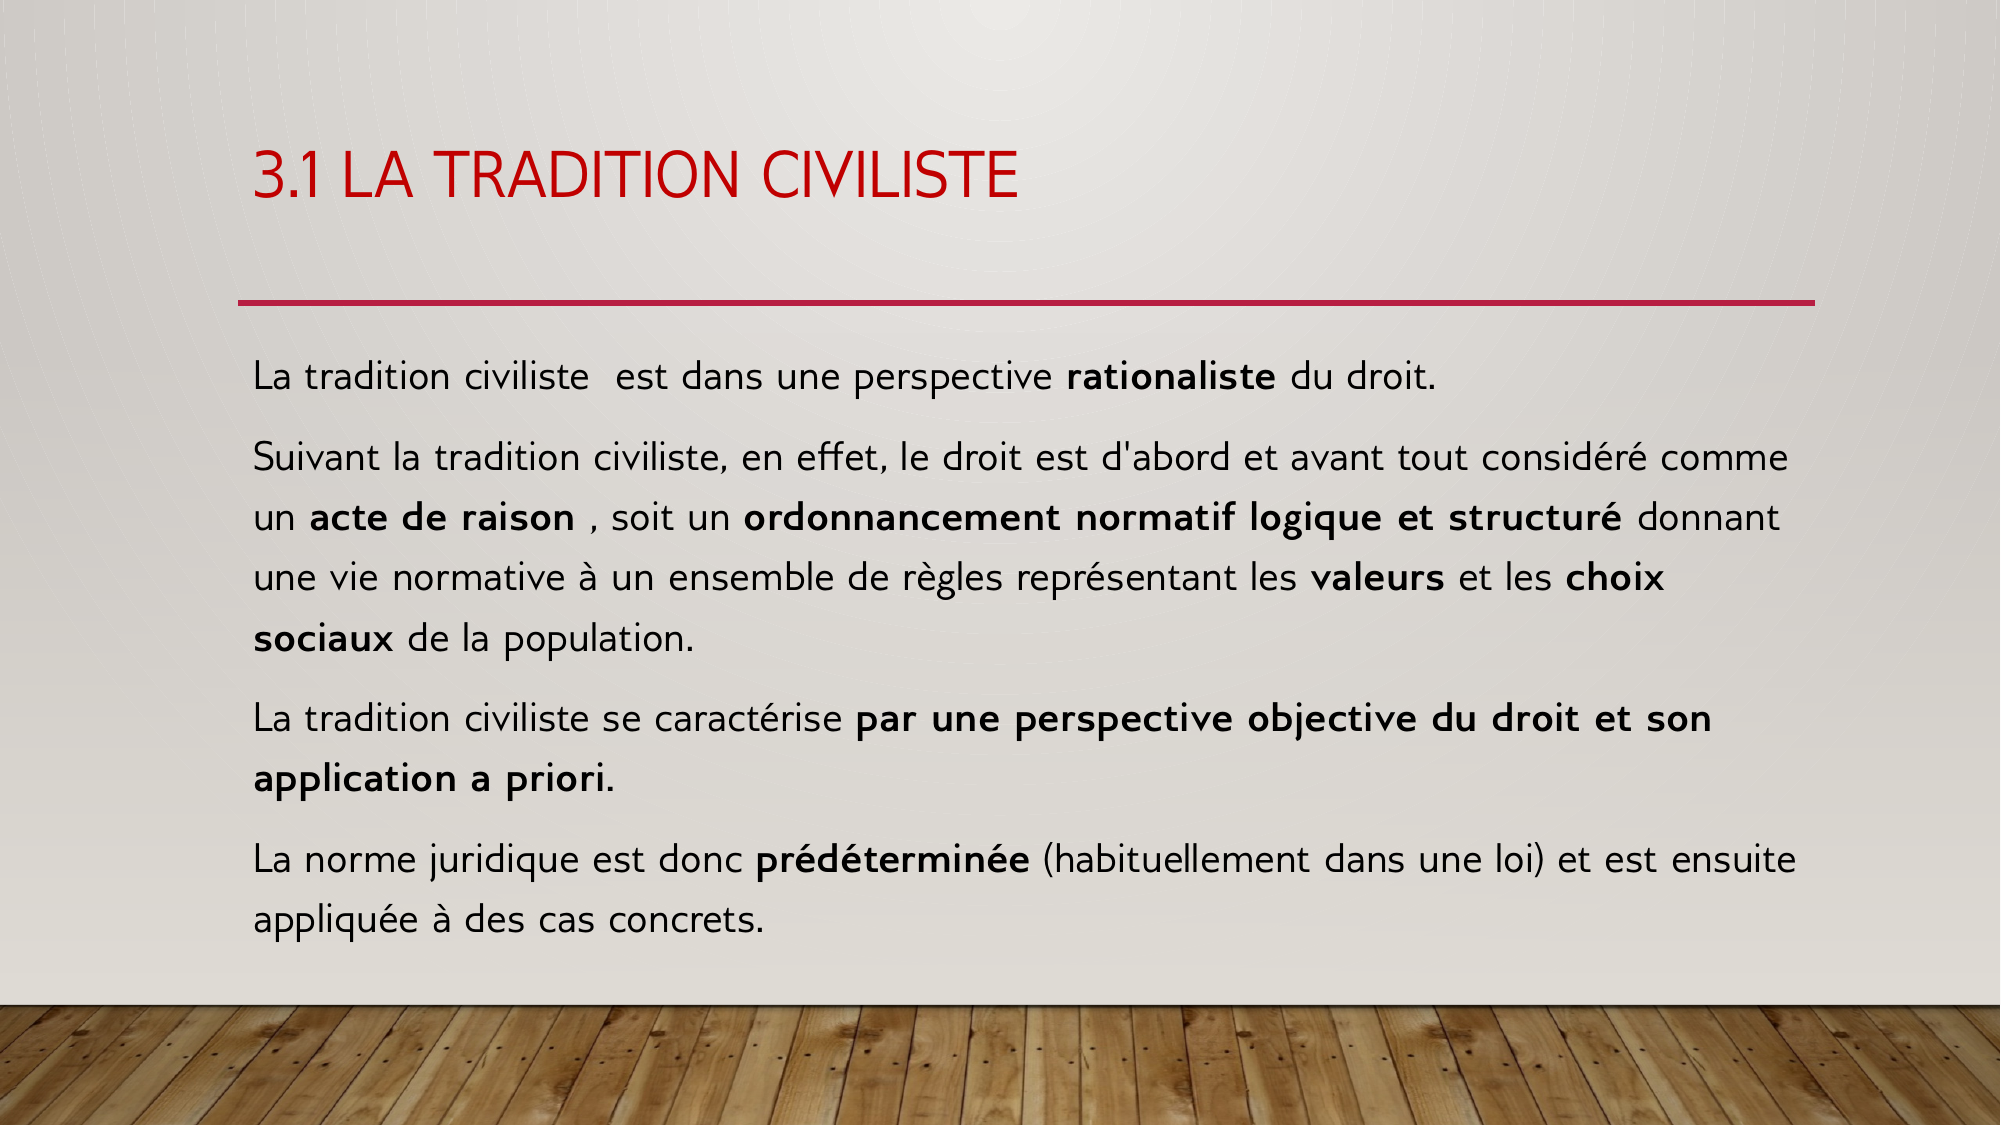

# 3.1 La tradition civiliste
La tradition civiliste  est dans une perspective rationaliste du droit.
Suivant la tradition civiliste, en effet, le droit est d'abord et avant tout considéré comme un acte de raison , soit un ordonnancement normatif logique et structuré donnant une vie normative à un ensemble de règles représentant les valeurs et les choix sociaux de la population.
La tradition civiliste se caractérise par une perspective objective du droit et son application a priori.
La norme juridique est donc prédéterminée (habituellement dans une loi) et est ensuite appliquée à des cas concrets.